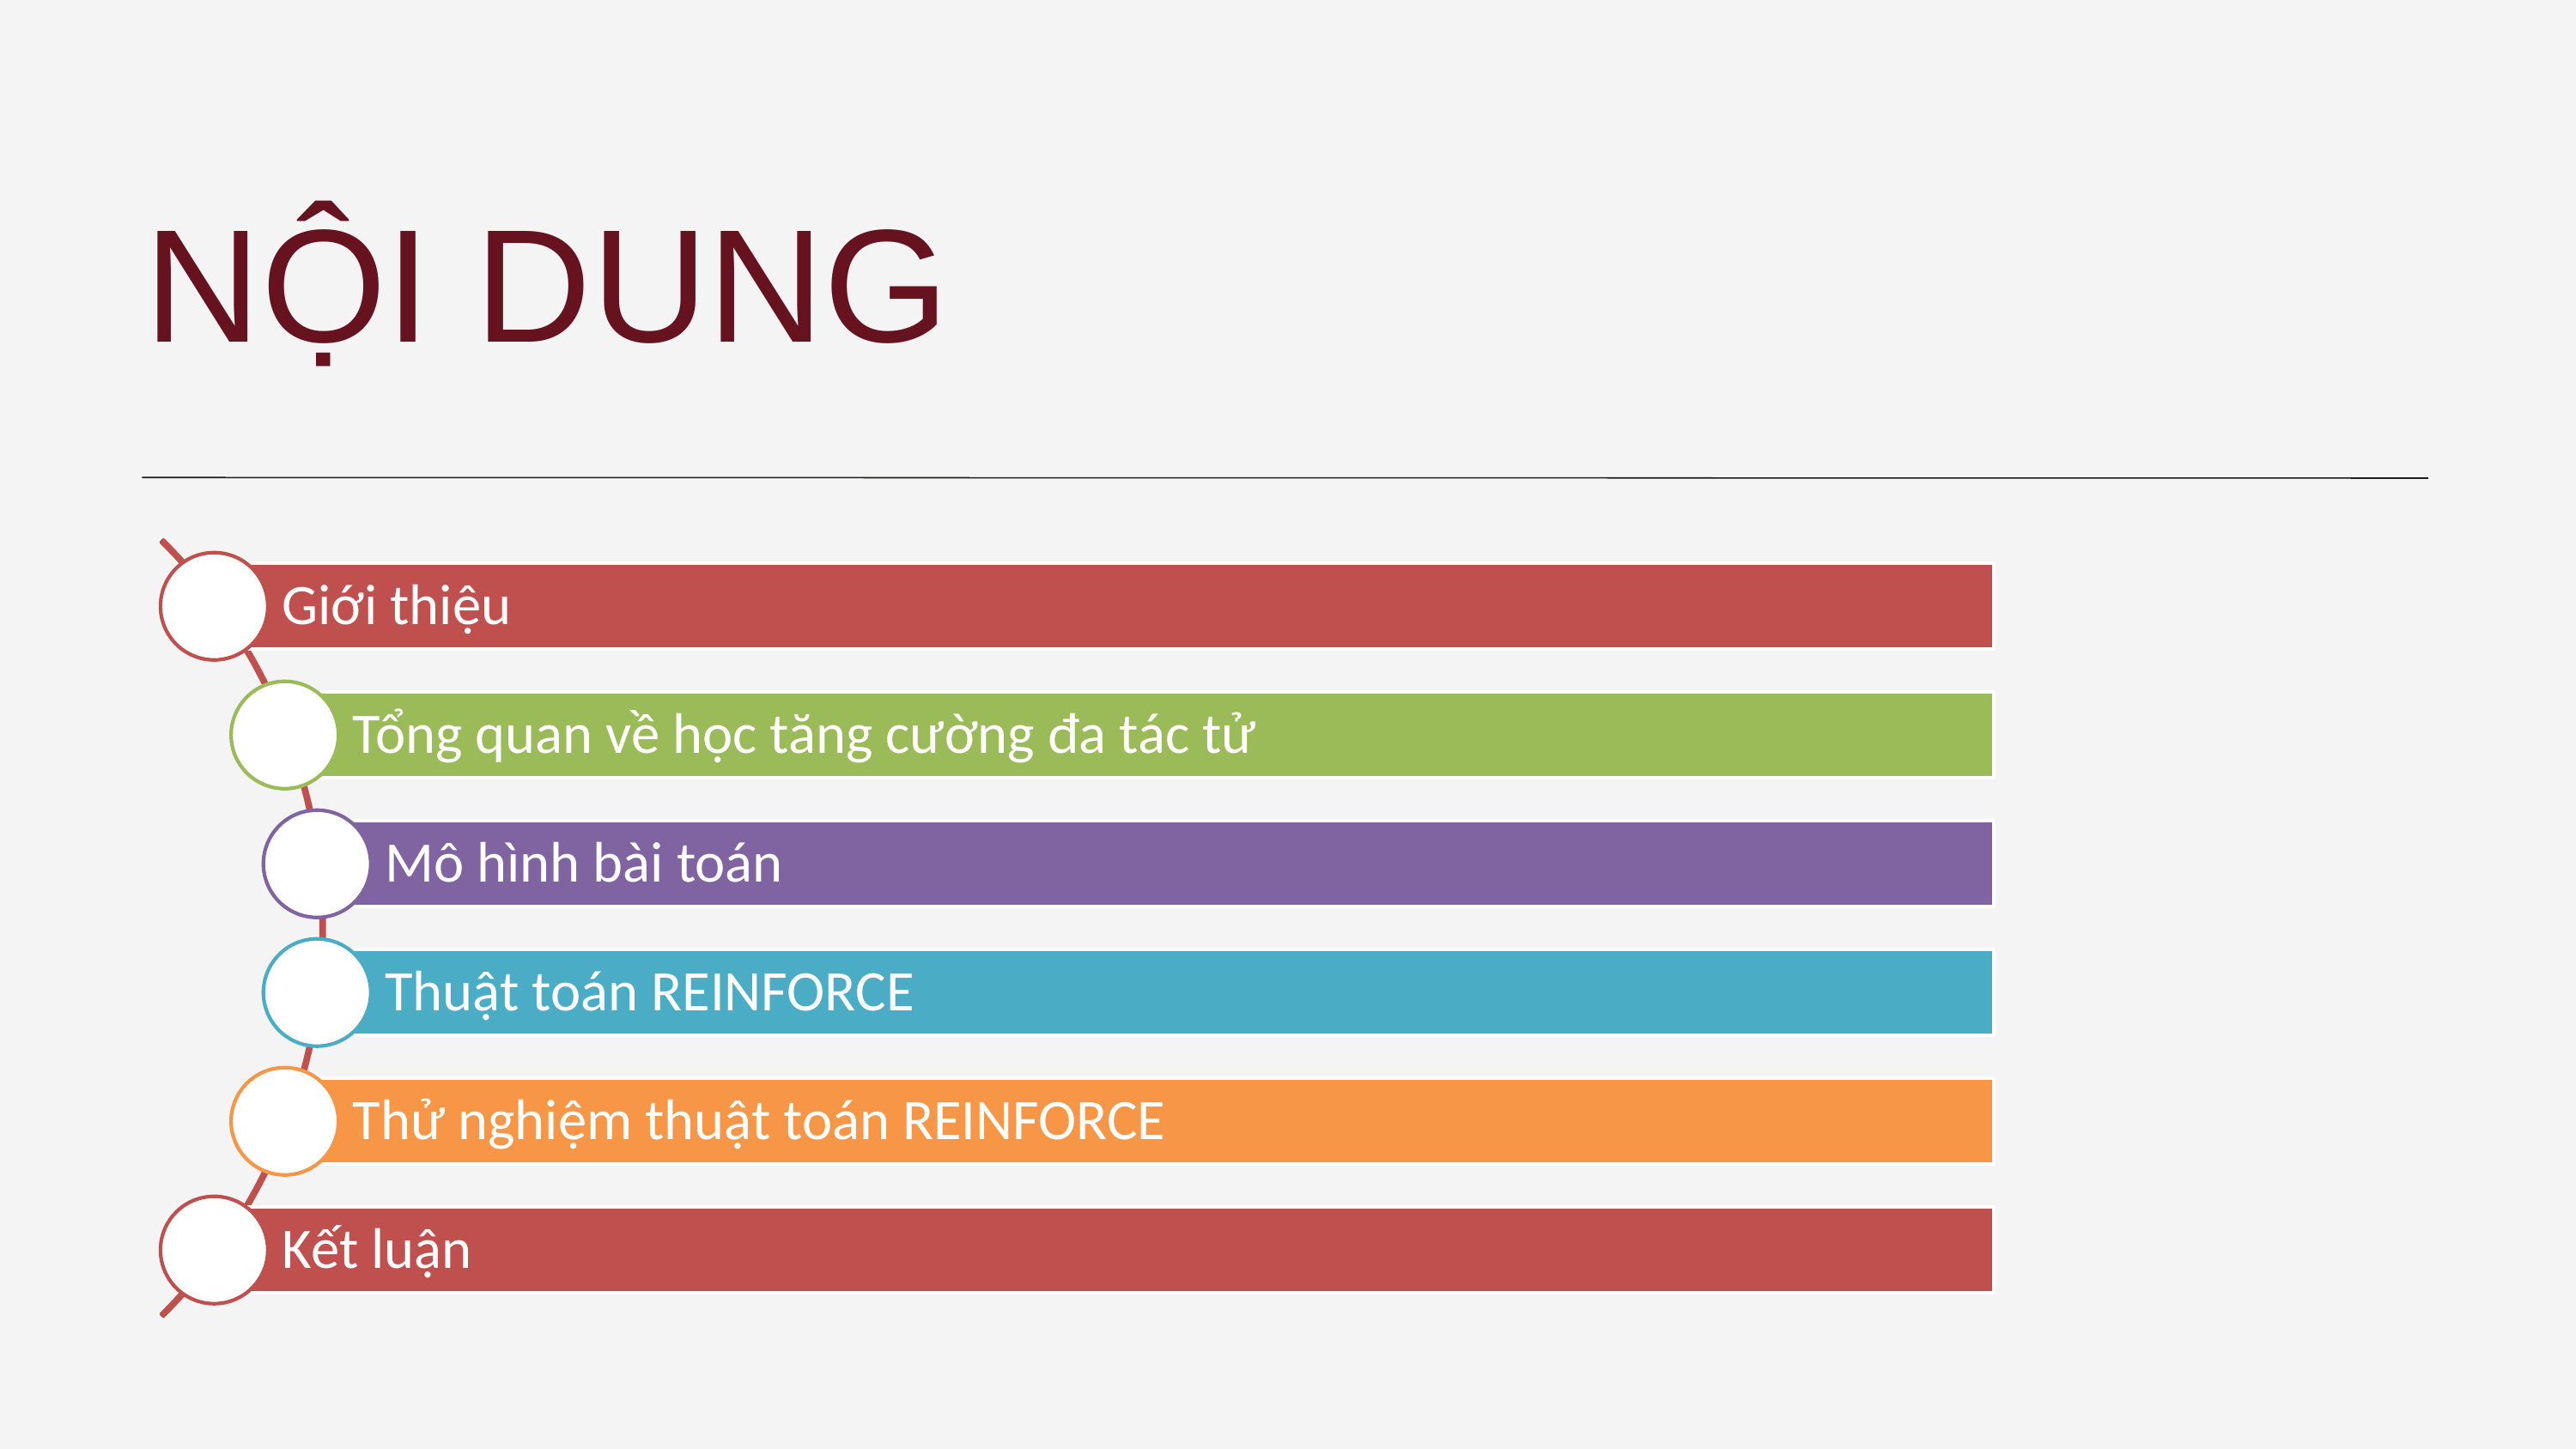

NỘI DUNG

Giới thiệu
Tổng quan về học tăng cường đa tác tử
Mô hình bài toán
Thuật toán REINFORCE
Thử nghiệm thuật toán REINFORCE
Kết luận